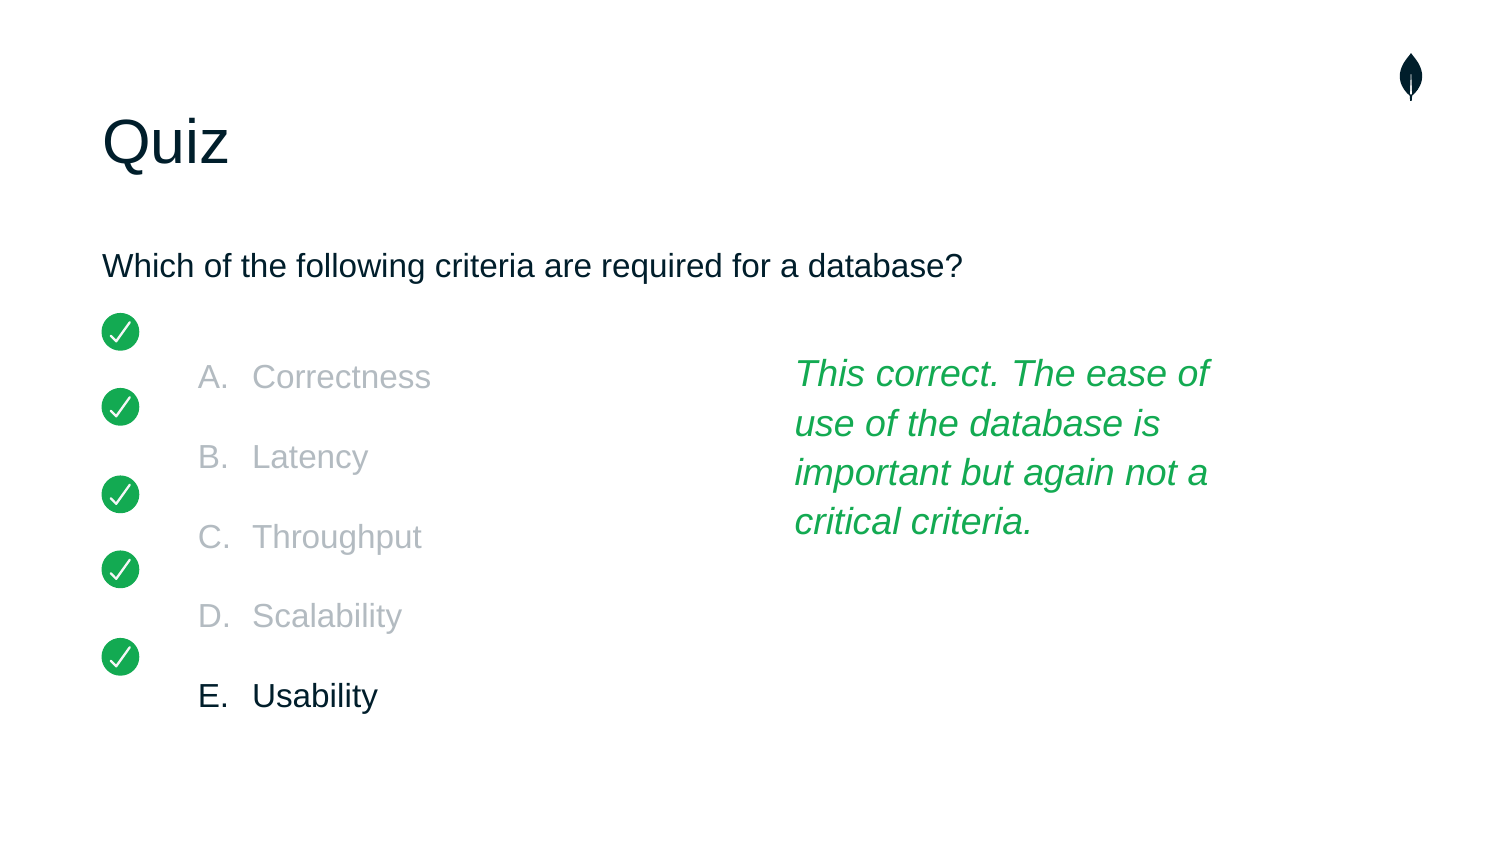

# Quiz
Which of the following criteria are required for a database?
Correctness
Latency
Throughput
Scalability
Usability

This correct. The ease of use of the database is important but again not a critical criteria.